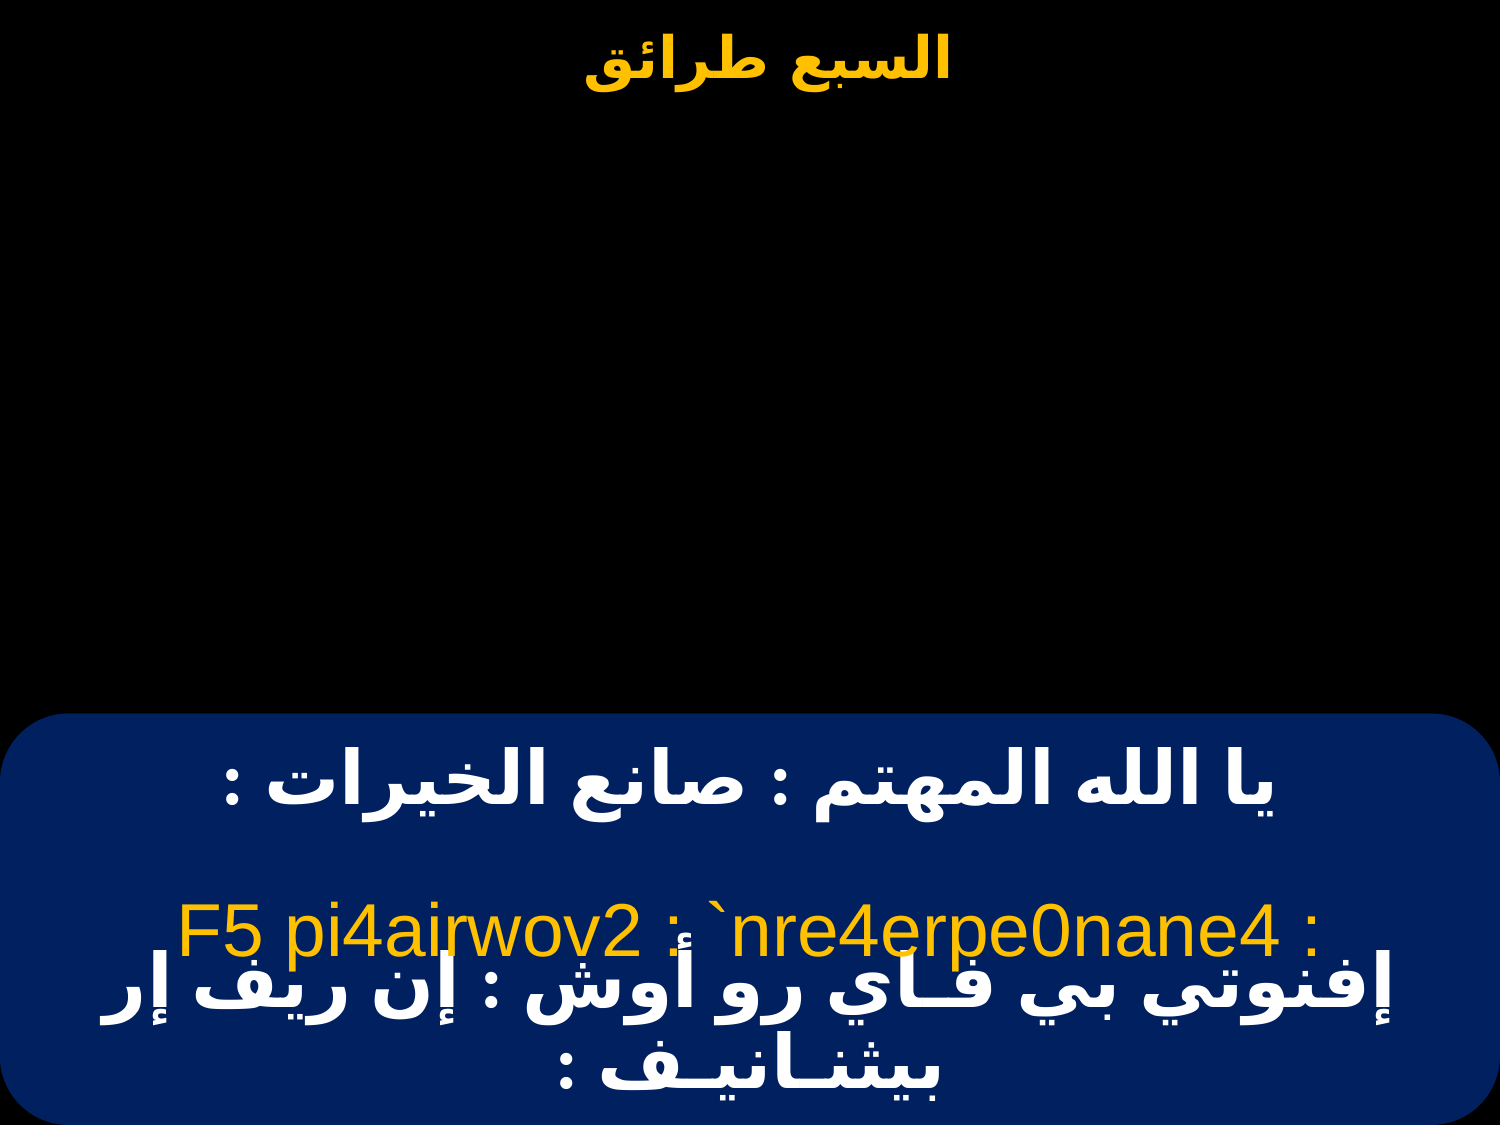

# يا الله المهتم : صانع الخيرات :
F5 pi4airwov2 : `nre4erpe0nane4 :
إفنوتي بي فـاي رو أوش : إن ريف إر بيثنـانيـف :